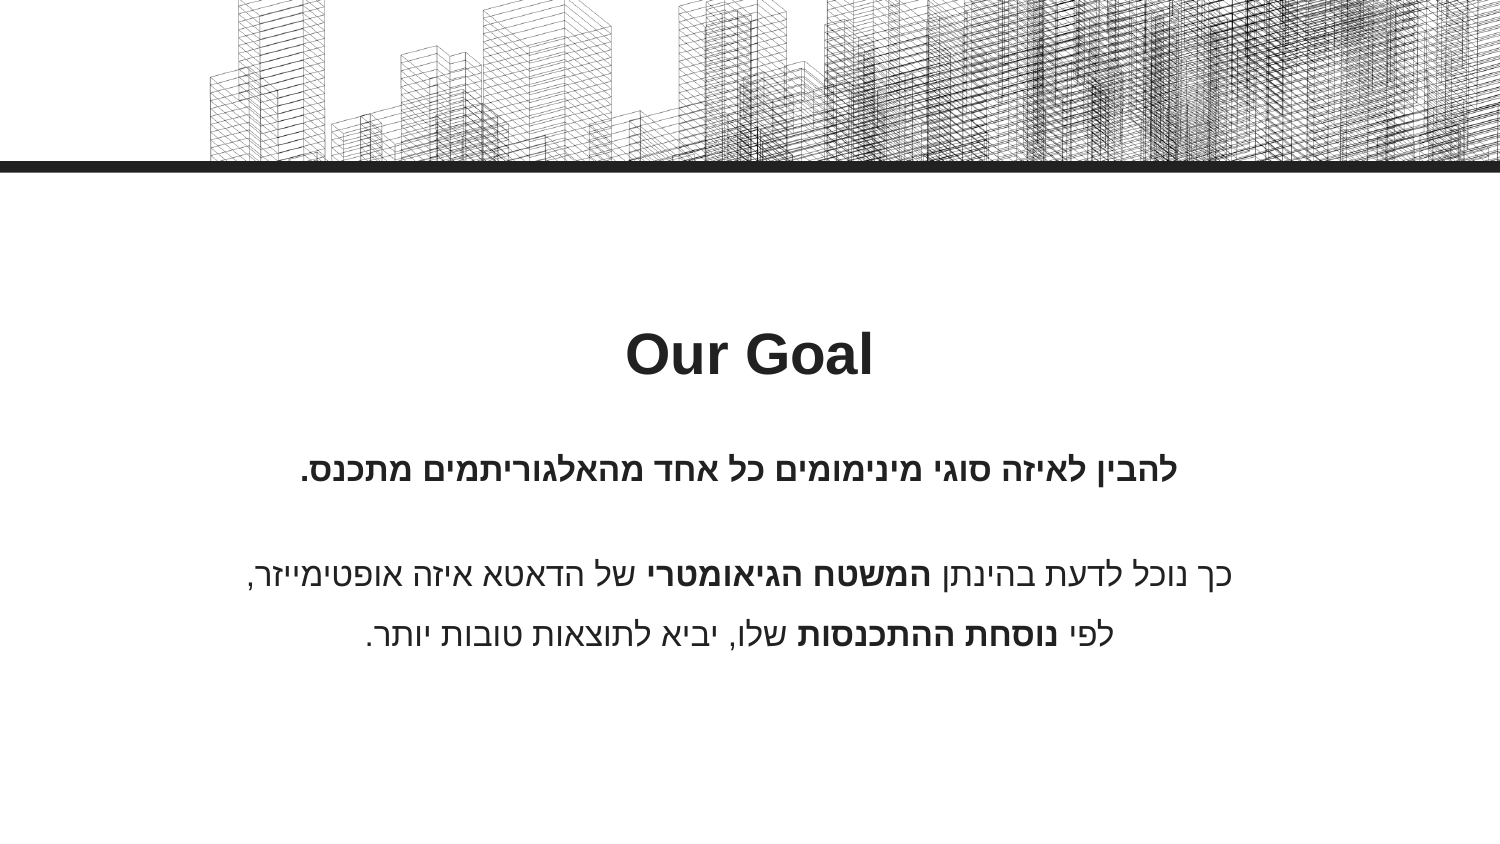

# Our Goal
להבין לאיזה סוגי מינימומים כל אחד מהאלגוריתמים מתכנס.

כך נוכל לדעת בהינתן המשטח הגיאומטרי של הדאטא איזה אופטימייזר, לפי נוסחת ההתכנסות שלו, יביא לתוצאות טובות יותר.